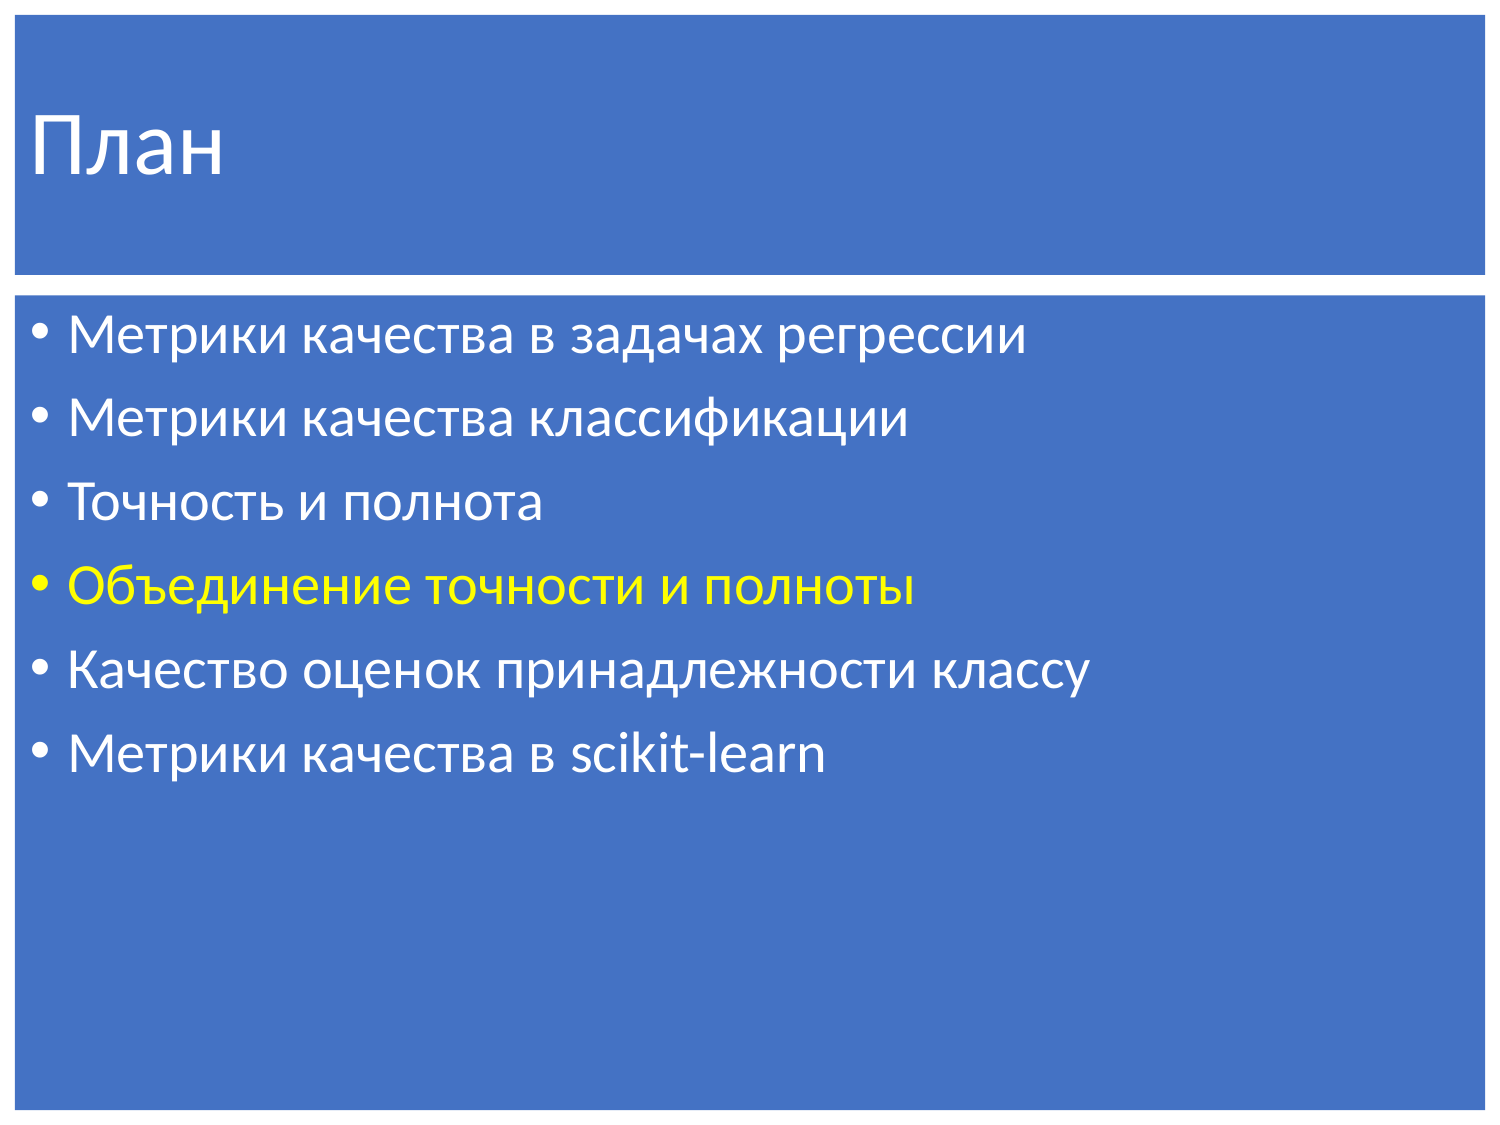

# План
Метрики качества в задачах регрессии
Метрики качества классификации
Точность и полнота
Объединение точности и полноты
Качество оценок принадлежности классу
Метрики качества в scikit-learn